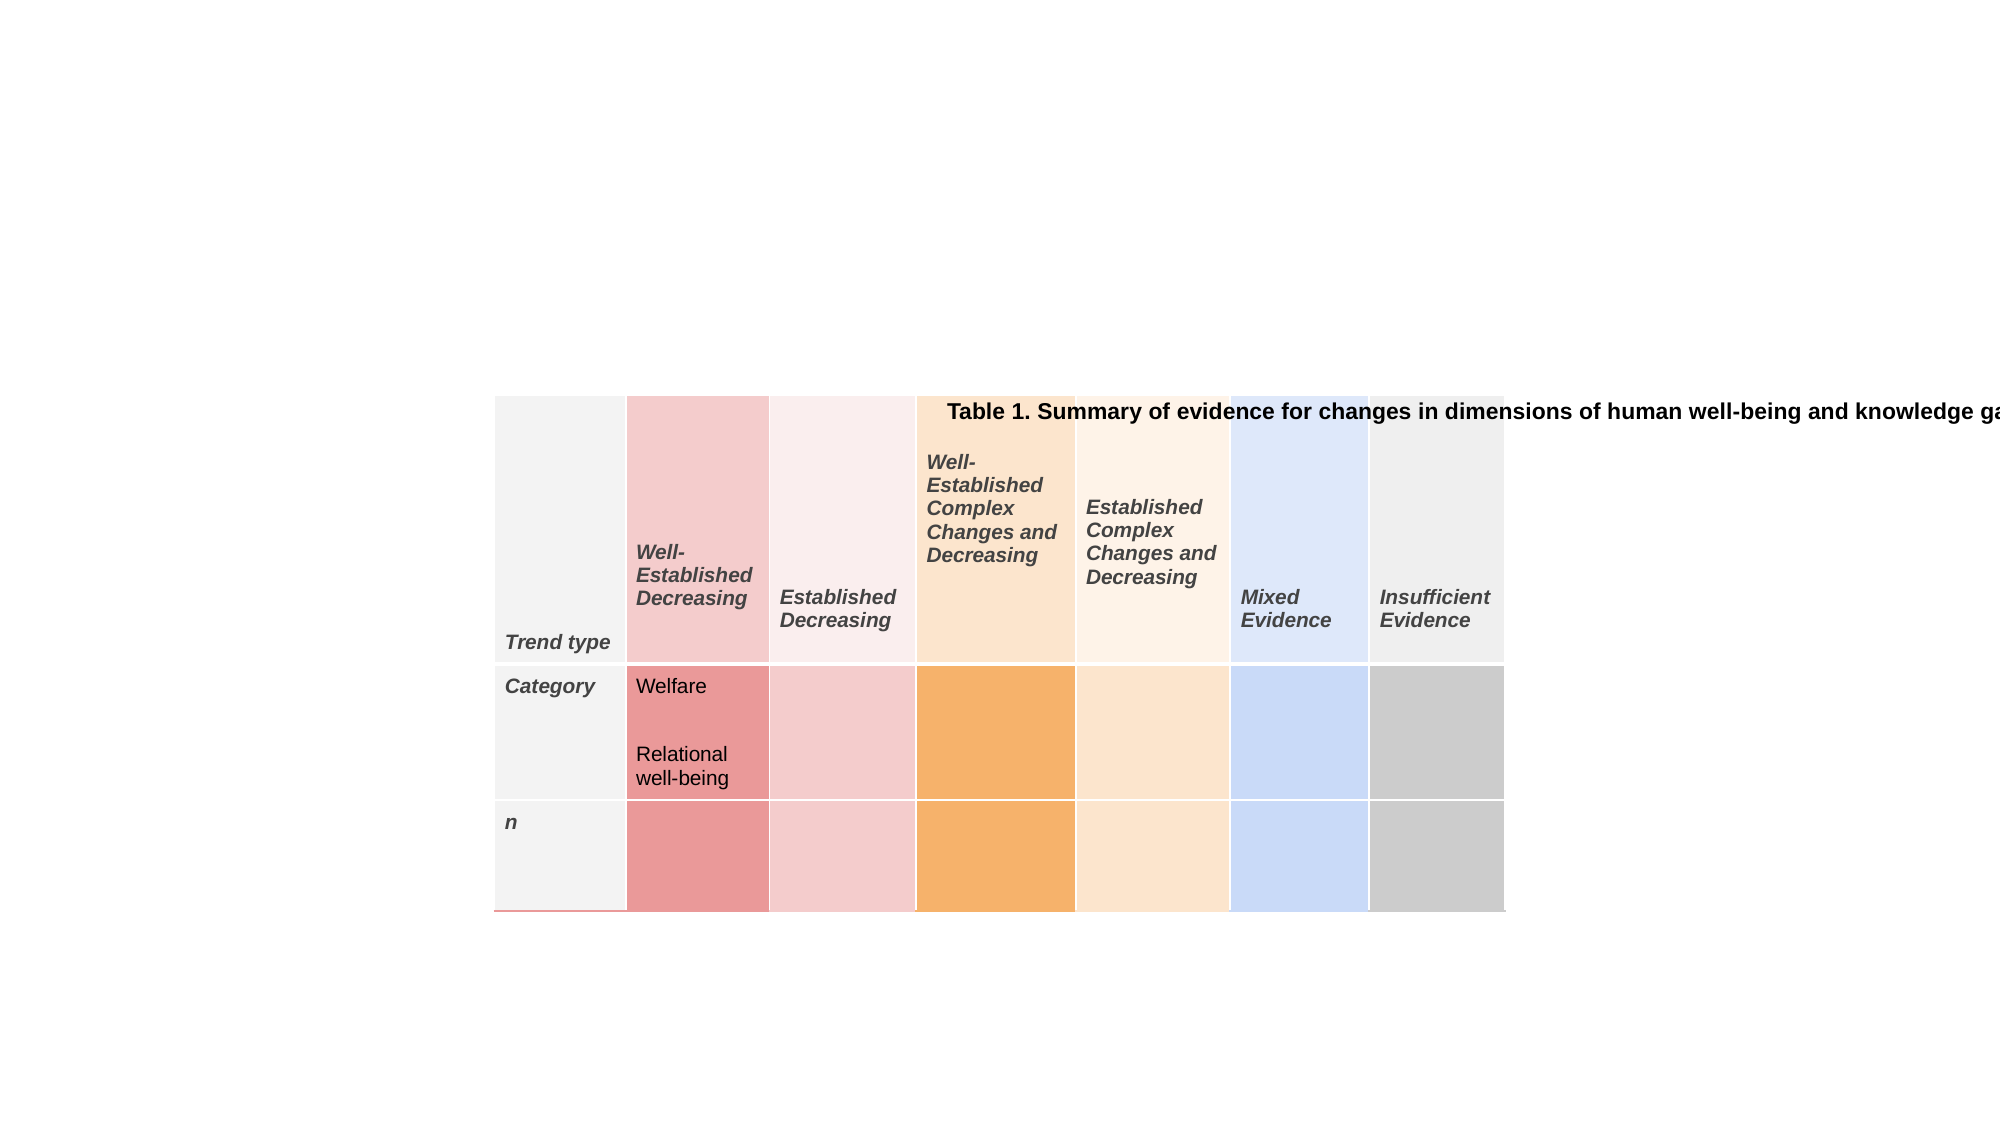

#
Table 1. Summary of evidence for changes in dimensions of human well-being and knowledge gaps.

| Trend type | Well- Established Decreasing | Established Decreasing | Well- Established Complex Changes and Decreasing | Established  Complex Changes and Decreasing | Mixed Evidence | Insufficient Evidence |
| --- | --- | --- | --- | --- | --- | --- |
| Category | Welfare Relational well-being |  |  |  |  |  |
| n |  |  |  |  |  |  |